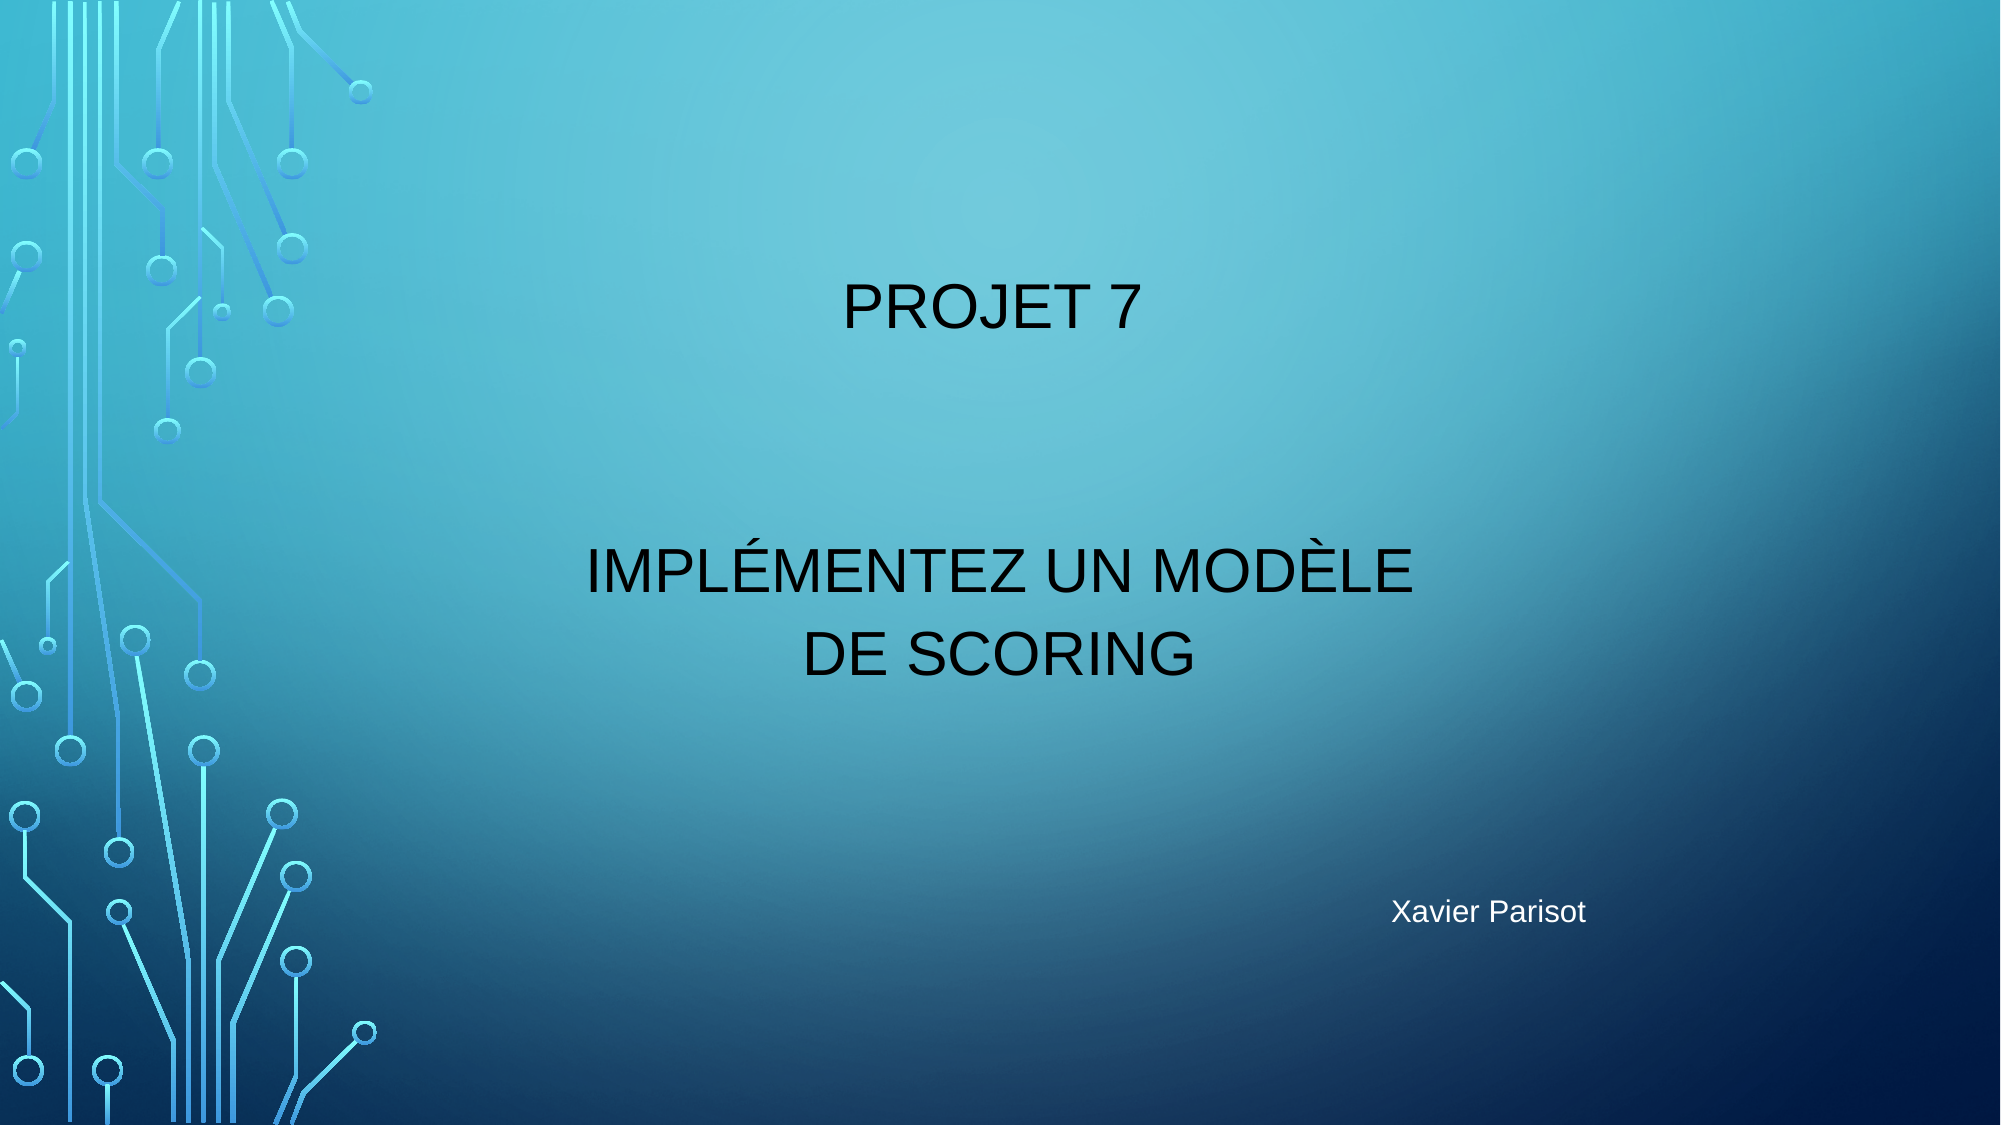

# Projet 7
Implémentez un modèle de scoring

Xavier Parisot